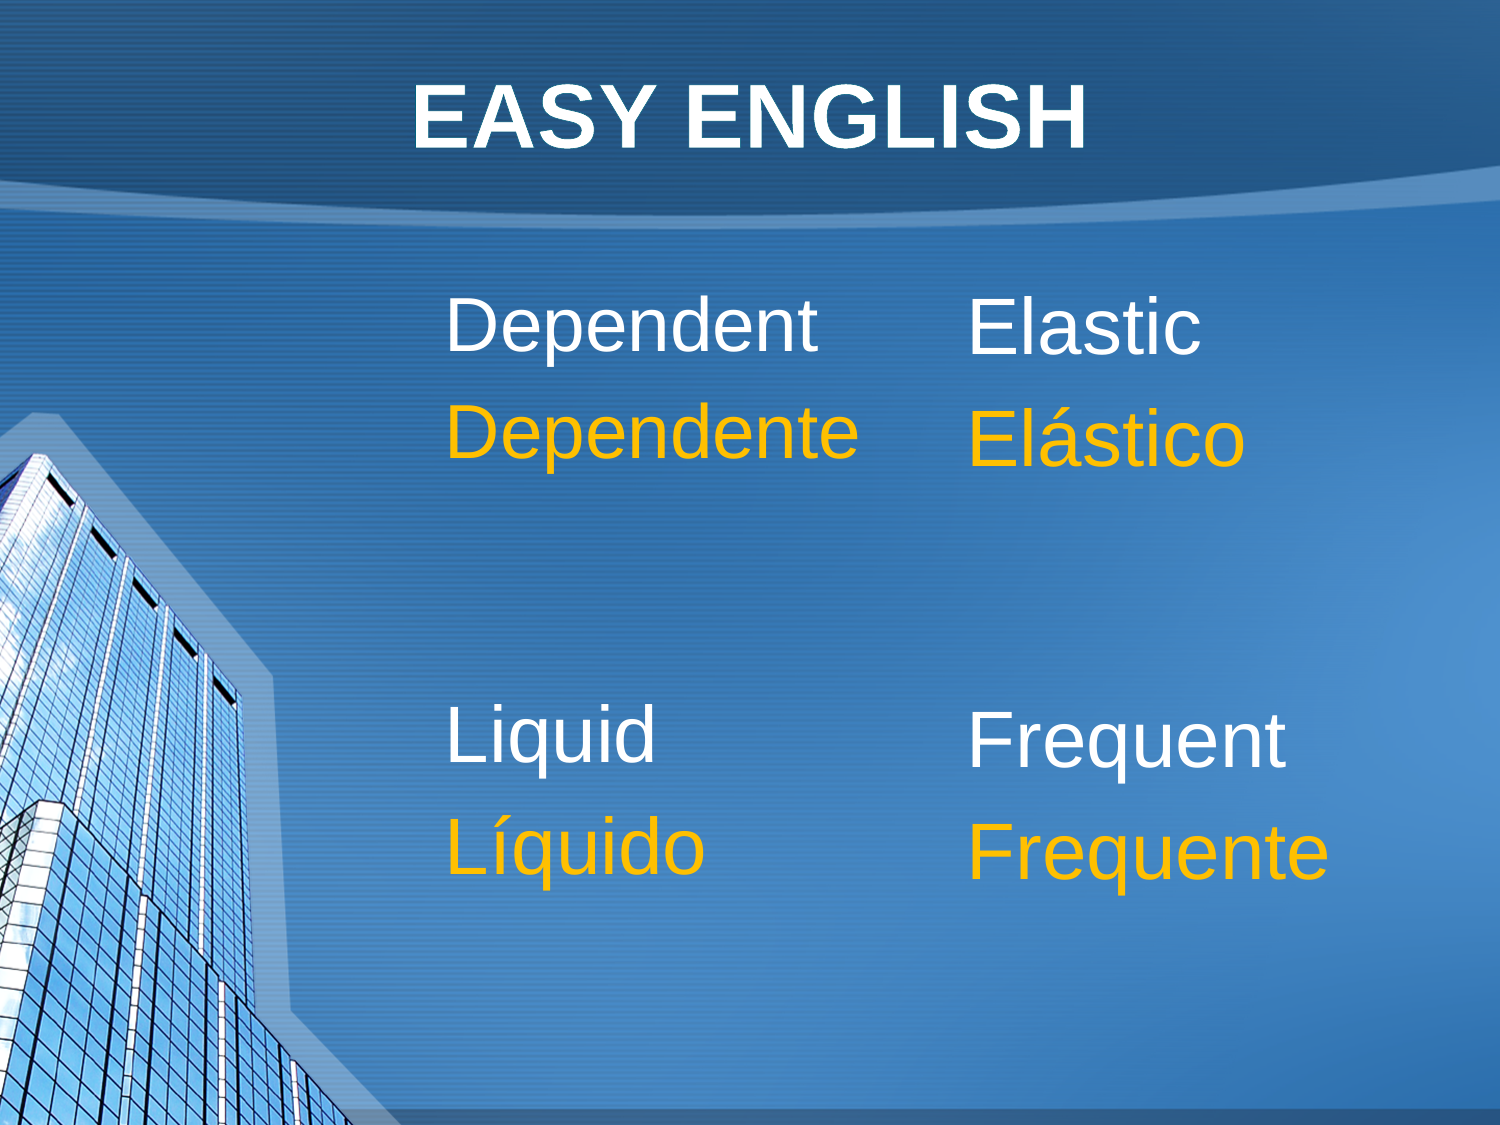

EASY ENGLISH
Dependent
Dependente

Elastic
Elástico

Liquid
Líquido

Frequent
Frequente